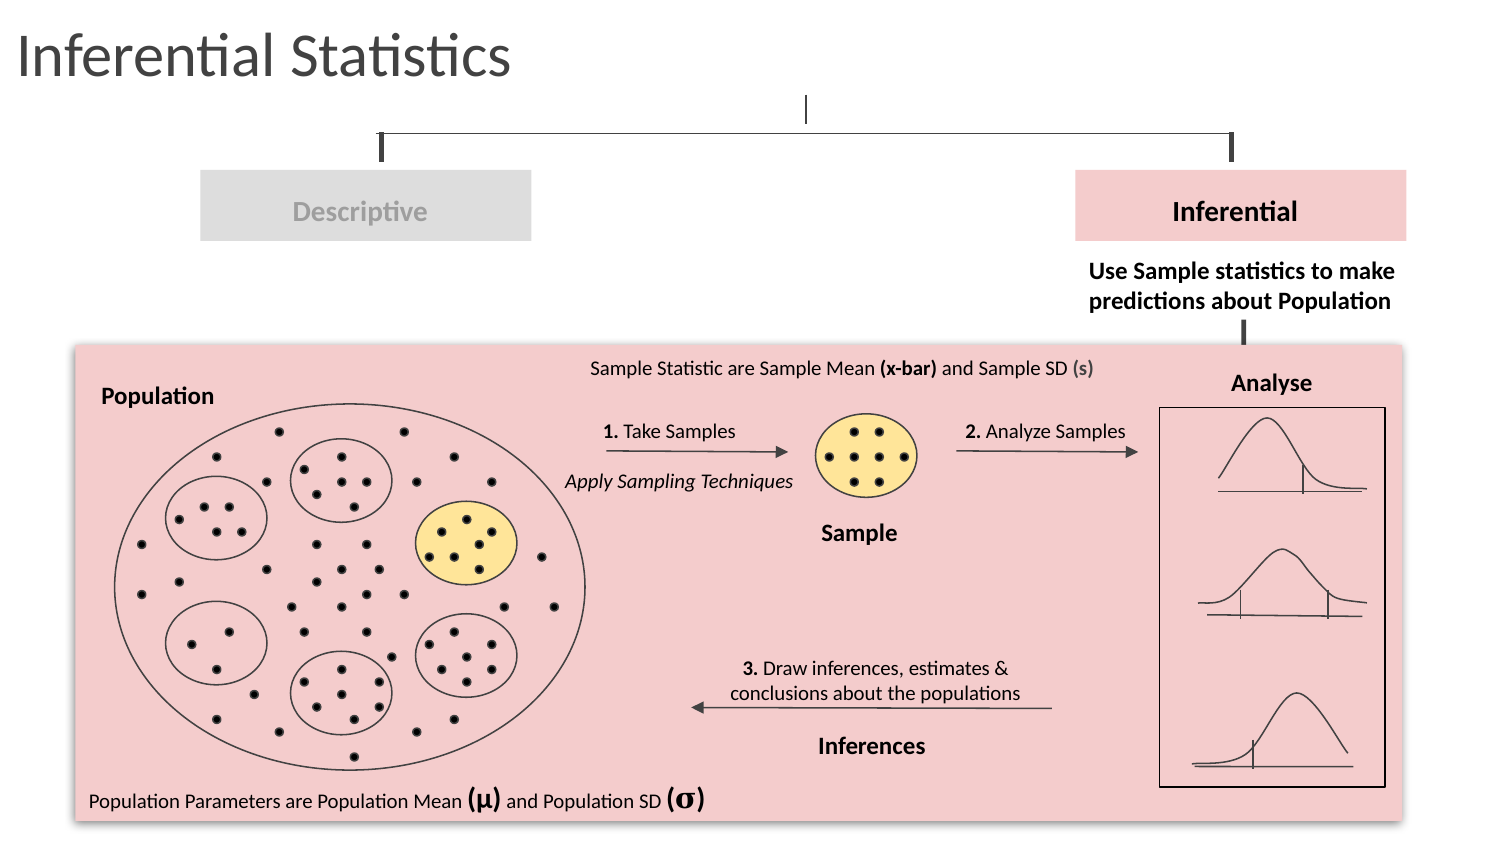

# Inferential Statistics

Descriptive
Inferential

Use Sample statistics to make
predictions about Population
Sample Statistic are Sample Mean (x-bar) and Sample SD (s)

Analyse
Population
1. Take Samples
2. Analyze Samples

Apply Sampling Techniques

Sample

3. Draw inferences, estimates & conclusions about the populations

Inferences

Population Parameters are Population Mean (μ) and Population SD (𝛔)